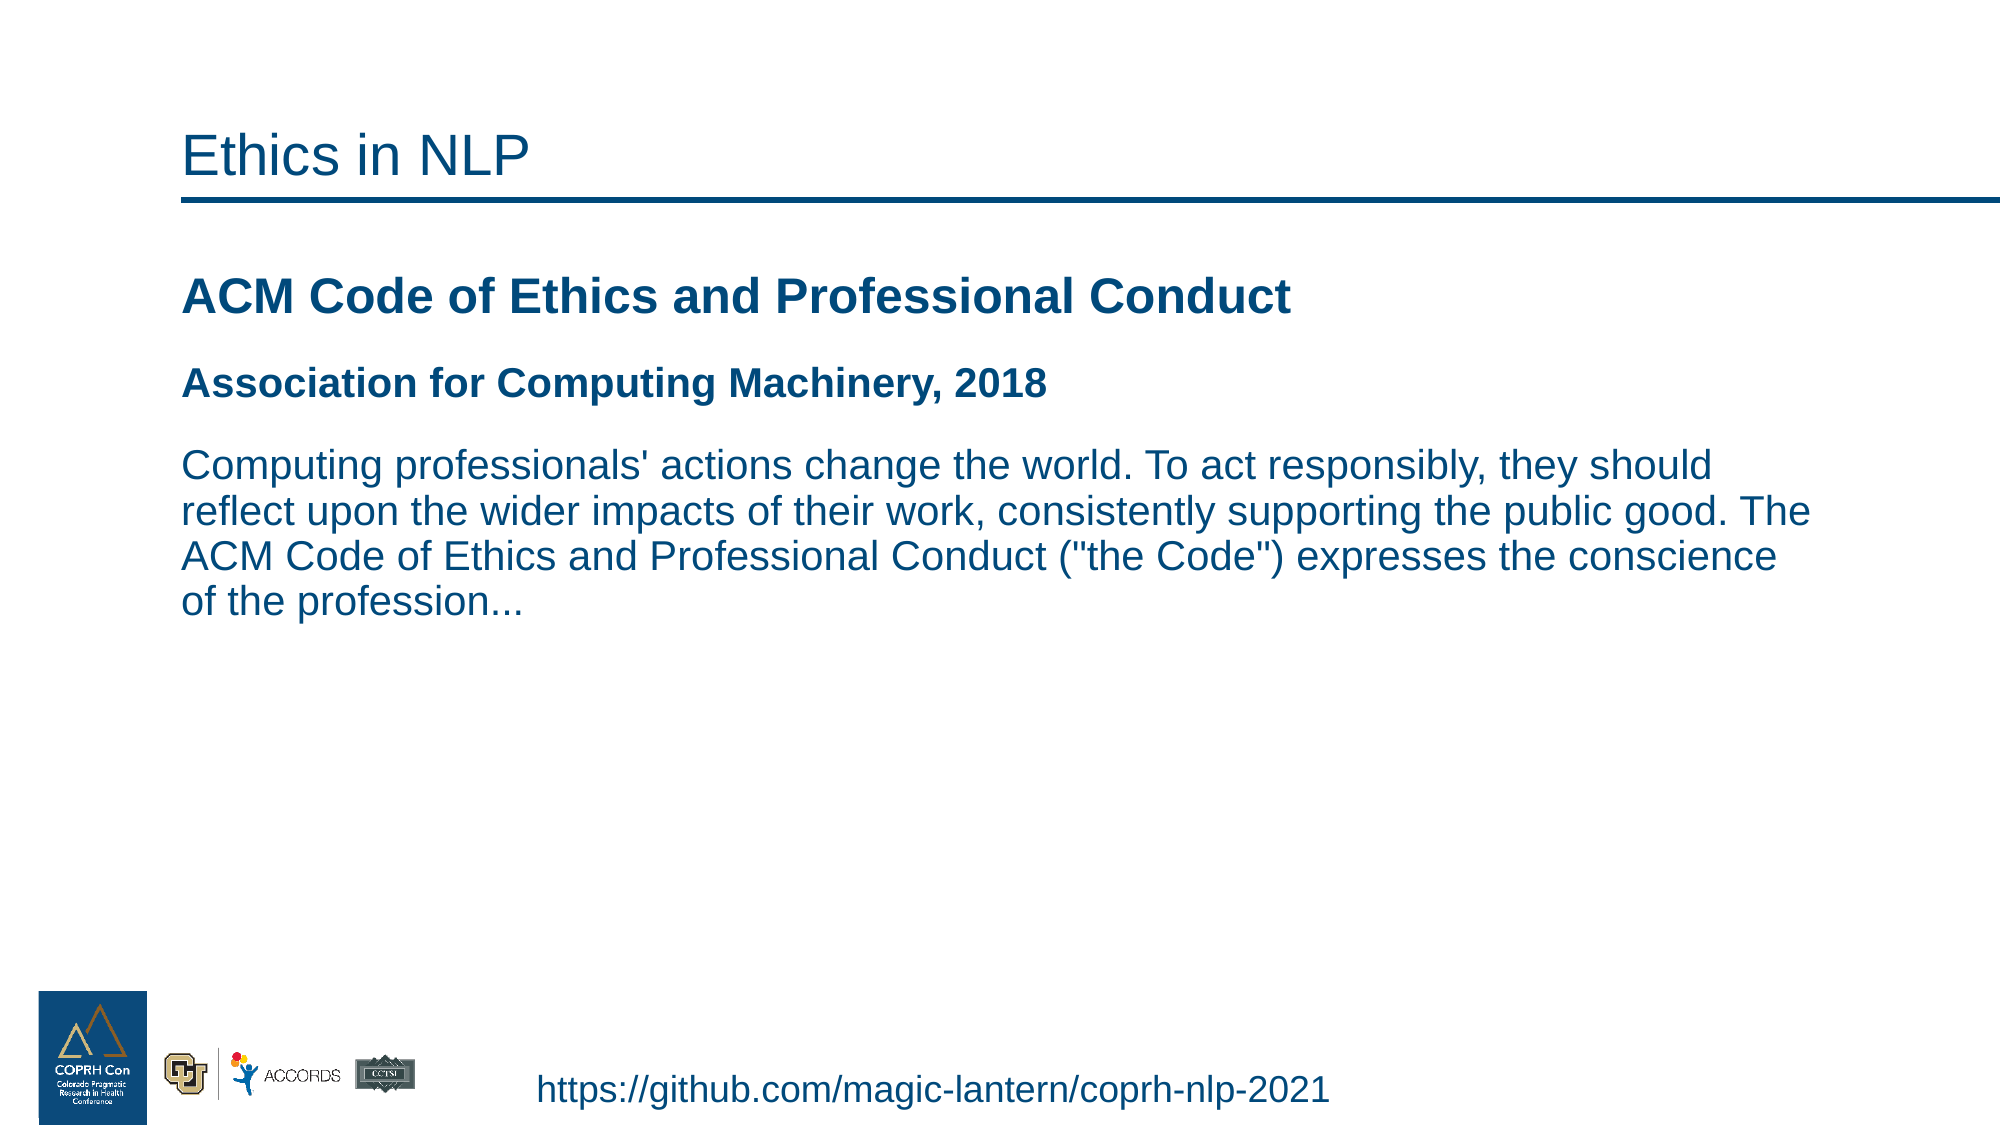

# Ethics in NLP
ACM Code of Ethics and Professional Conduct
Association for Computing Machinery, 2018
Computing professionals' actions change the world. To act responsibly, they should reflect upon the wider impacts of their work, consistently supporting the public good. The ACM Code of Ethics and Professional Conduct ("the Code") expresses the conscience of the profession...

https://github.com/magic-lantern/coprh-nlp-2021